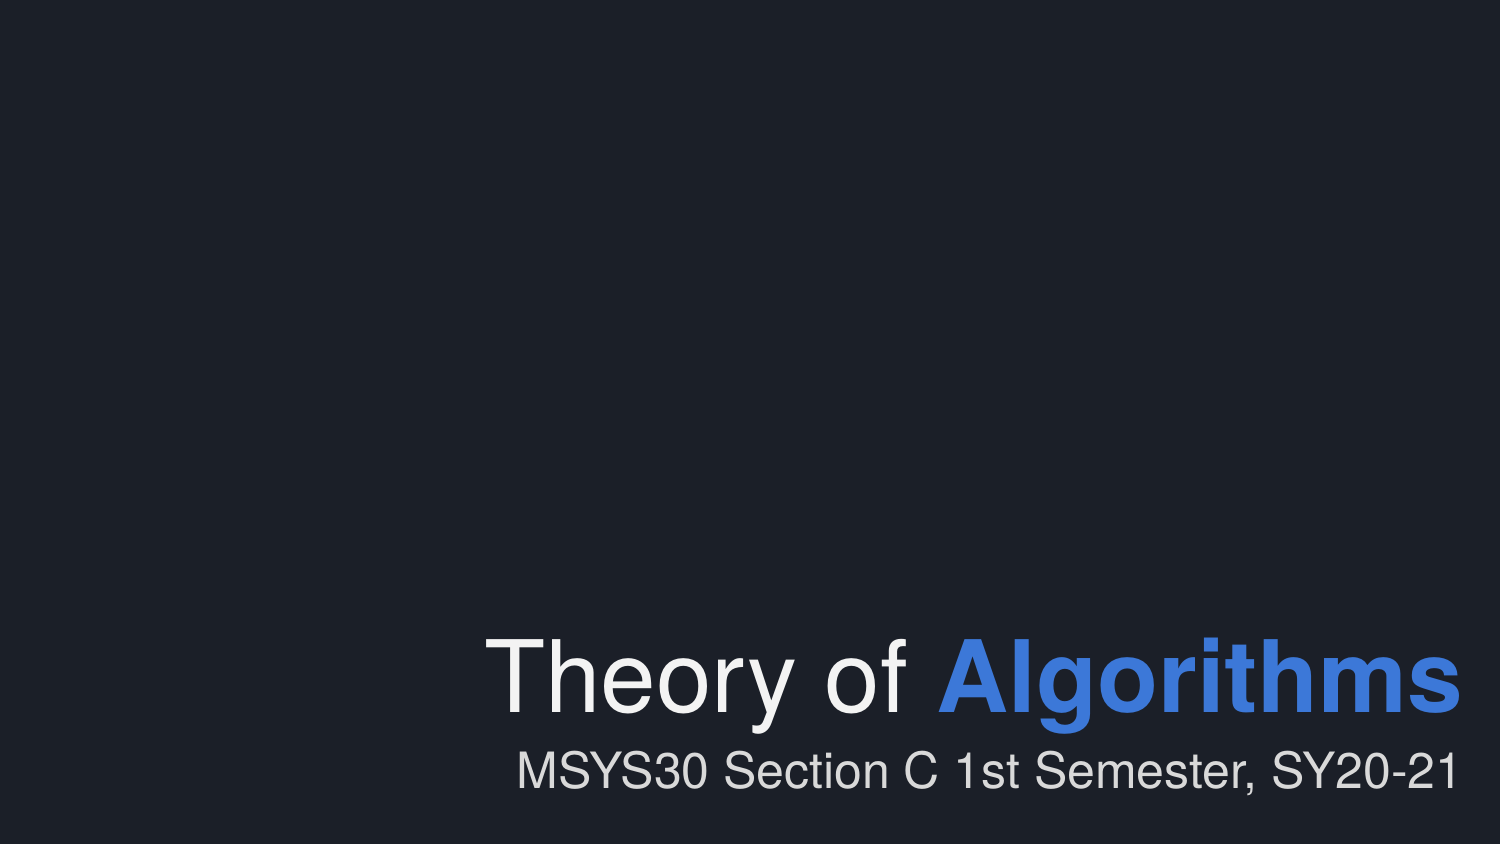

# Theory of Algorithms
MSYS30 Section C 1st Semester, SY20-21